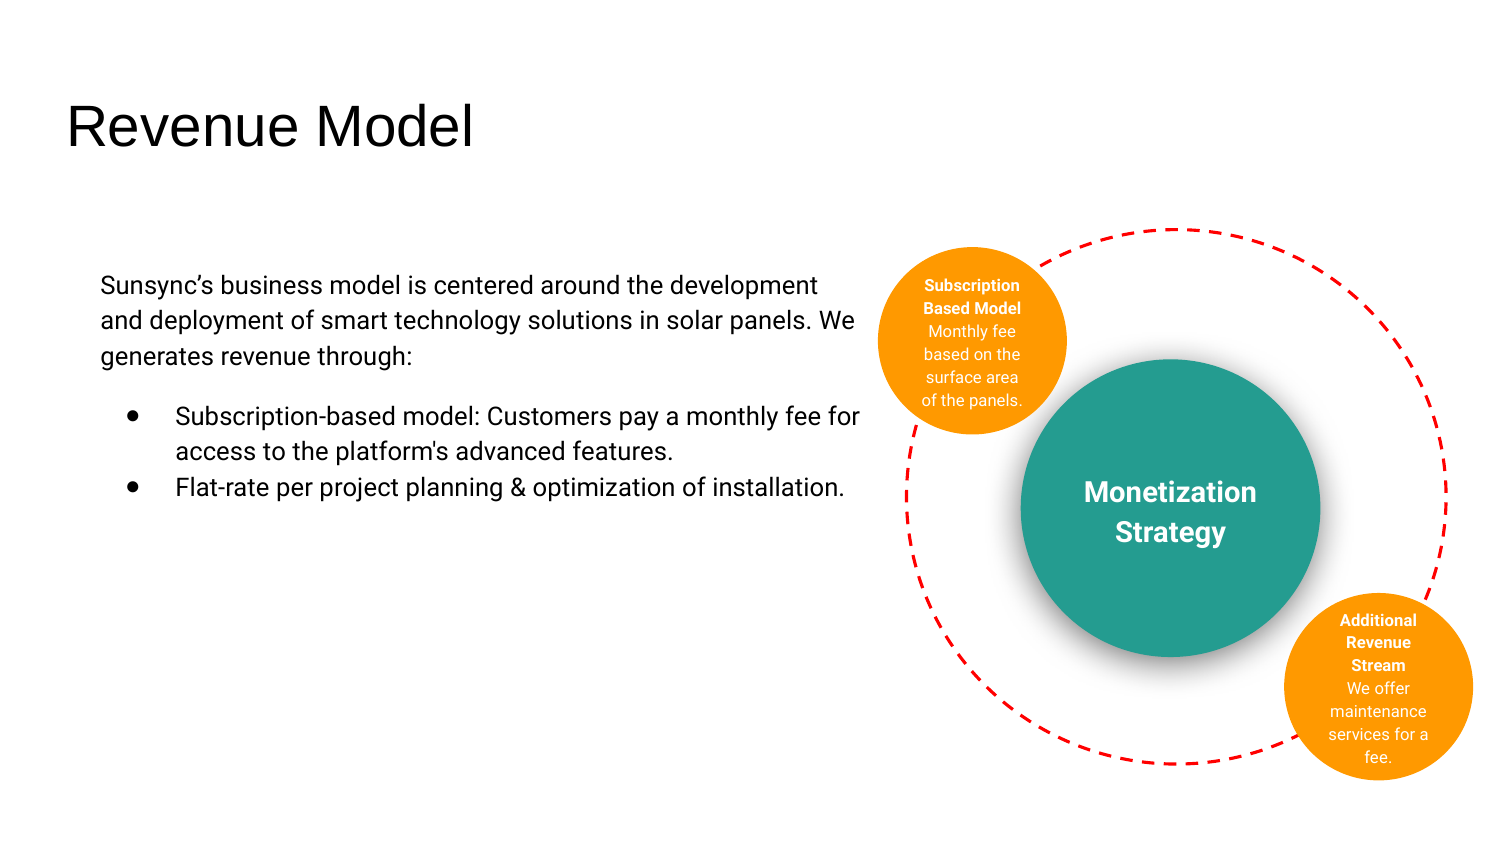

# Revenue Model

Subscription Based Model
Monthly fee based on the surface area of the panels.
Sunsync’s business model is centered around the development and deployment of smart technology solutions in solar panels. We generates revenue through:
Subscription-based model: Customers pay a monthly fee for access to the platform's advanced features.
Flat-rate per project planning & optimization of installation.

Monetization Strategy

Additional Revenue Stream
We offer maintenance services for a fee.